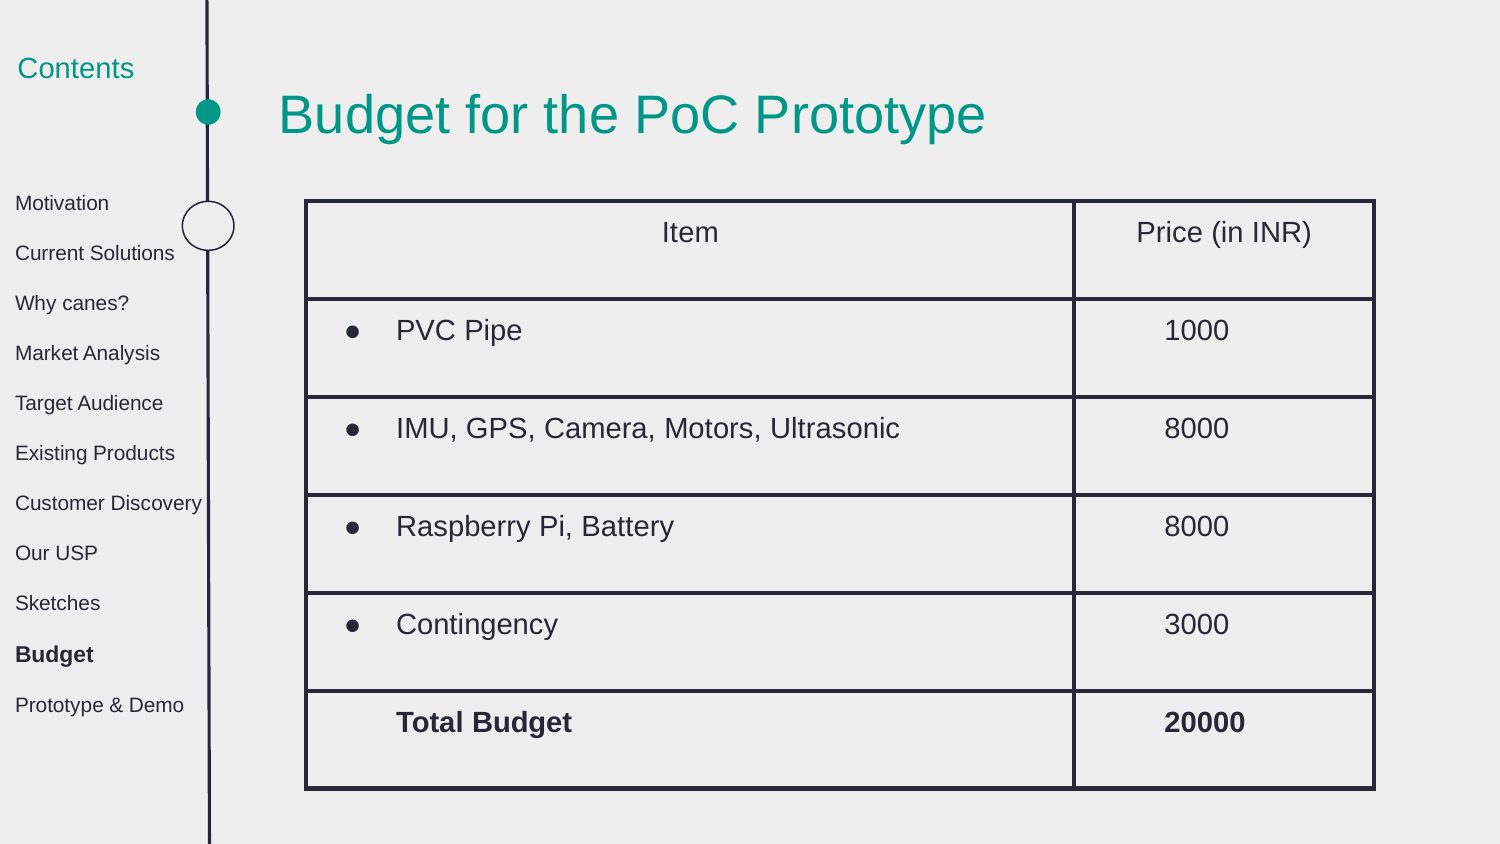

Contents
Budget for the PoC Prototype

Motivation

Current Solutions

Why canes?

Market Analysis

Target Audience

Existing Products

Customer Discovery

Our USP

Sketches

Budget

Prototype & Demo

| Item | Price (in INR) |
| --- | --- |
| PVC Pipe | 1000 |
| IMU, GPS, Camera, Motors, Ultrasonic | 8000 |
| Raspberry Pi, Battery | 8000 |
| Contingency | 3000 |
| Total Budget | 20000 |